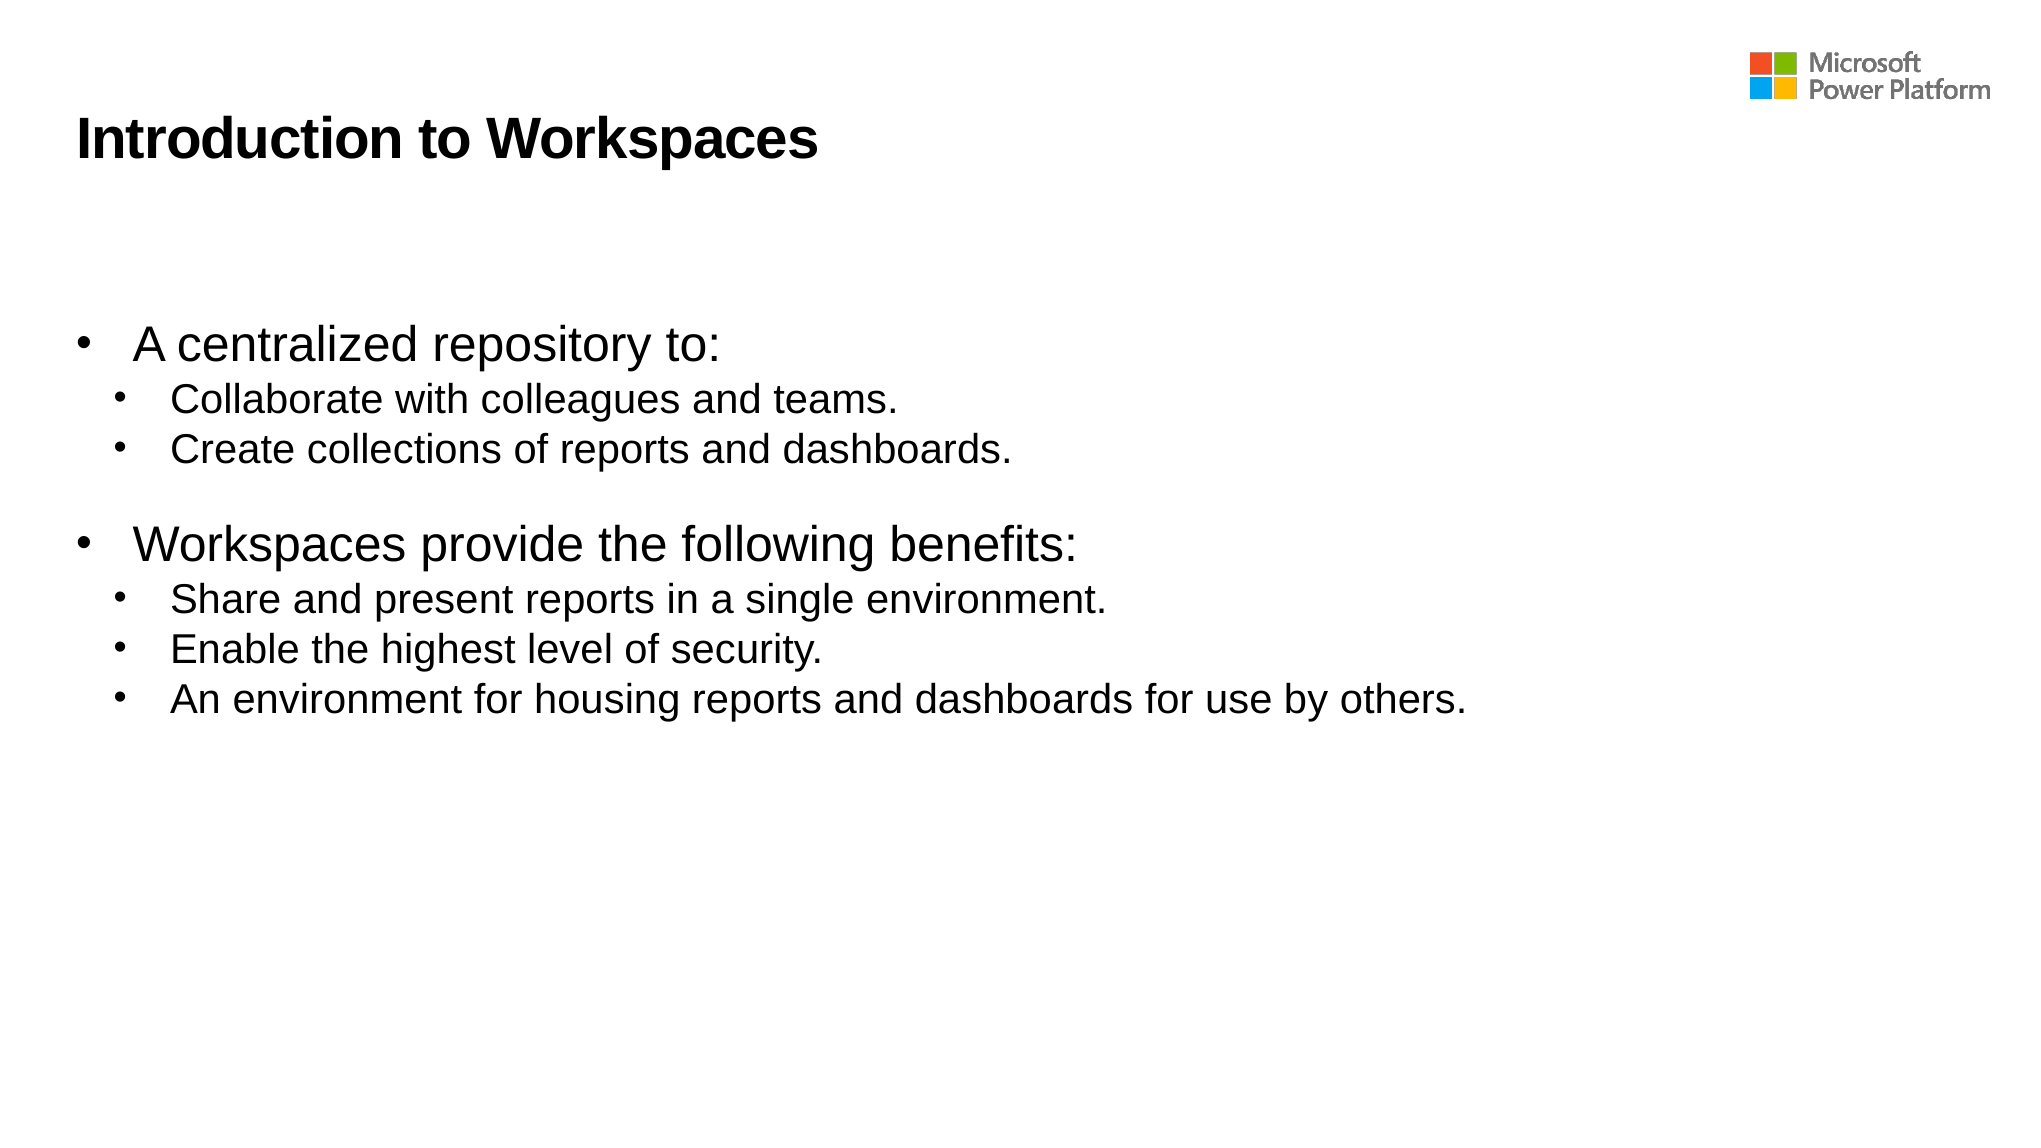

# Introduction to Workspaces
A centralized repository to:
Collaborate with colleagues and teams.
Create collections of reports and dashboards.

Workspaces provide the following benefits:
Share and present reports in a single environment.
Enable the highest level of security.
An environment for housing reports and dashboards for use by others.